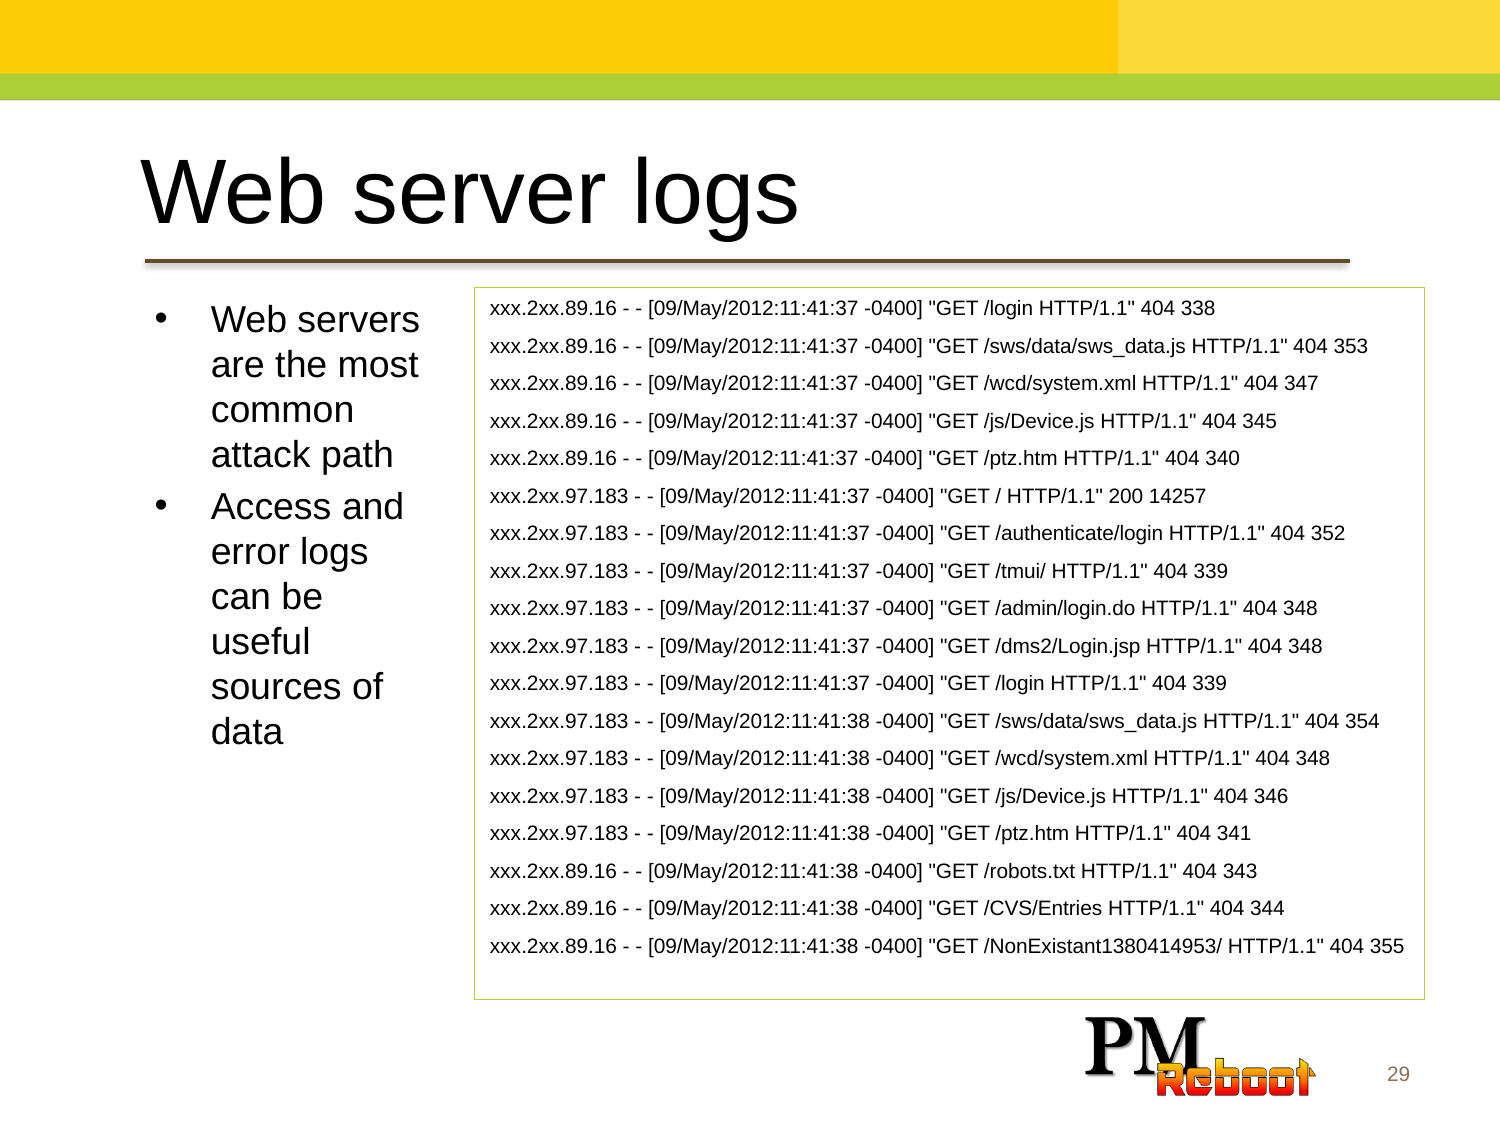

Web server logs
Web servers are the most common attack path
Access and error logs can be useful sources of data
xxx.2xx.89.16 - - [09/May/2012:11:41:37 -0400] "GET /login HTTP/1.1" 404 338
xxx.2xx.89.16 - - [09/May/2012:11:41:37 -0400] "GET /sws/data/sws_data.js HTTP/1.1" 404 353
xxx.2xx.89.16 - - [09/May/2012:11:41:37 -0400] "GET /wcd/system.xml HTTP/1.1" 404 347
xxx.2xx.89.16 - - [09/May/2012:11:41:37 -0400] "GET /js/Device.js HTTP/1.1" 404 345
xxx.2xx.89.16 - - [09/May/2012:11:41:37 -0400] "GET /ptz.htm HTTP/1.1" 404 340
xxx.2xx.97.183 - - [09/May/2012:11:41:37 -0400] "GET / HTTP/1.1" 200 14257
xxx.2xx.97.183 - - [09/May/2012:11:41:37 -0400] "GET /authenticate/login HTTP/1.1" 404 352
xxx.2xx.97.183 - - [09/May/2012:11:41:37 -0400] "GET /tmui/ HTTP/1.1" 404 339
xxx.2xx.97.183 - - [09/May/2012:11:41:37 -0400] "GET /admin/login.do HTTP/1.1" 404 348
xxx.2xx.97.183 - - [09/May/2012:11:41:37 -0400] "GET /dms2/Login.jsp HTTP/1.1" 404 348
xxx.2xx.97.183 - - [09/May/2012:11:41:37 -0400] "GET /login HTTP/1.1" 404 339
xxx.2xx.97.183 - - [09/May/2012:11:41:38 -0400] "GET /sws/data/sws_data.js HTTP/1.1" 404 354
xxx.2xx.97.183 - - [09/May/2012:11:41:38 -0400] "GET /wcd/system.xml HTTP/1.1" 404 348
xxx.2xx.97.183 - - [09/May/2012:11:41:38 -0400] "GET /js/Device.js HTTP/1.1" 404 346
xxx.2xx.97.183 - - [09/May/2012:11:41:38 -0400] "GET /ptz.htm HTTP/1.1" 404 341
xxx.2xx.89.16 - - [09/May/2012:11:41:38 -0400] "GET /robots.txt HTTP/1.1" 404 343
xxx.2xx.89.16 - - [09/May/2012:11:41:38 -0400] "GET /CVS/Entries HTTP/1.1" 404 344
xxx.2xx.89.16 - - [09/May/2012:11:41:38 -0400] "GET /NonExistant1380414953/ HTTP/1.1" 404 355
29